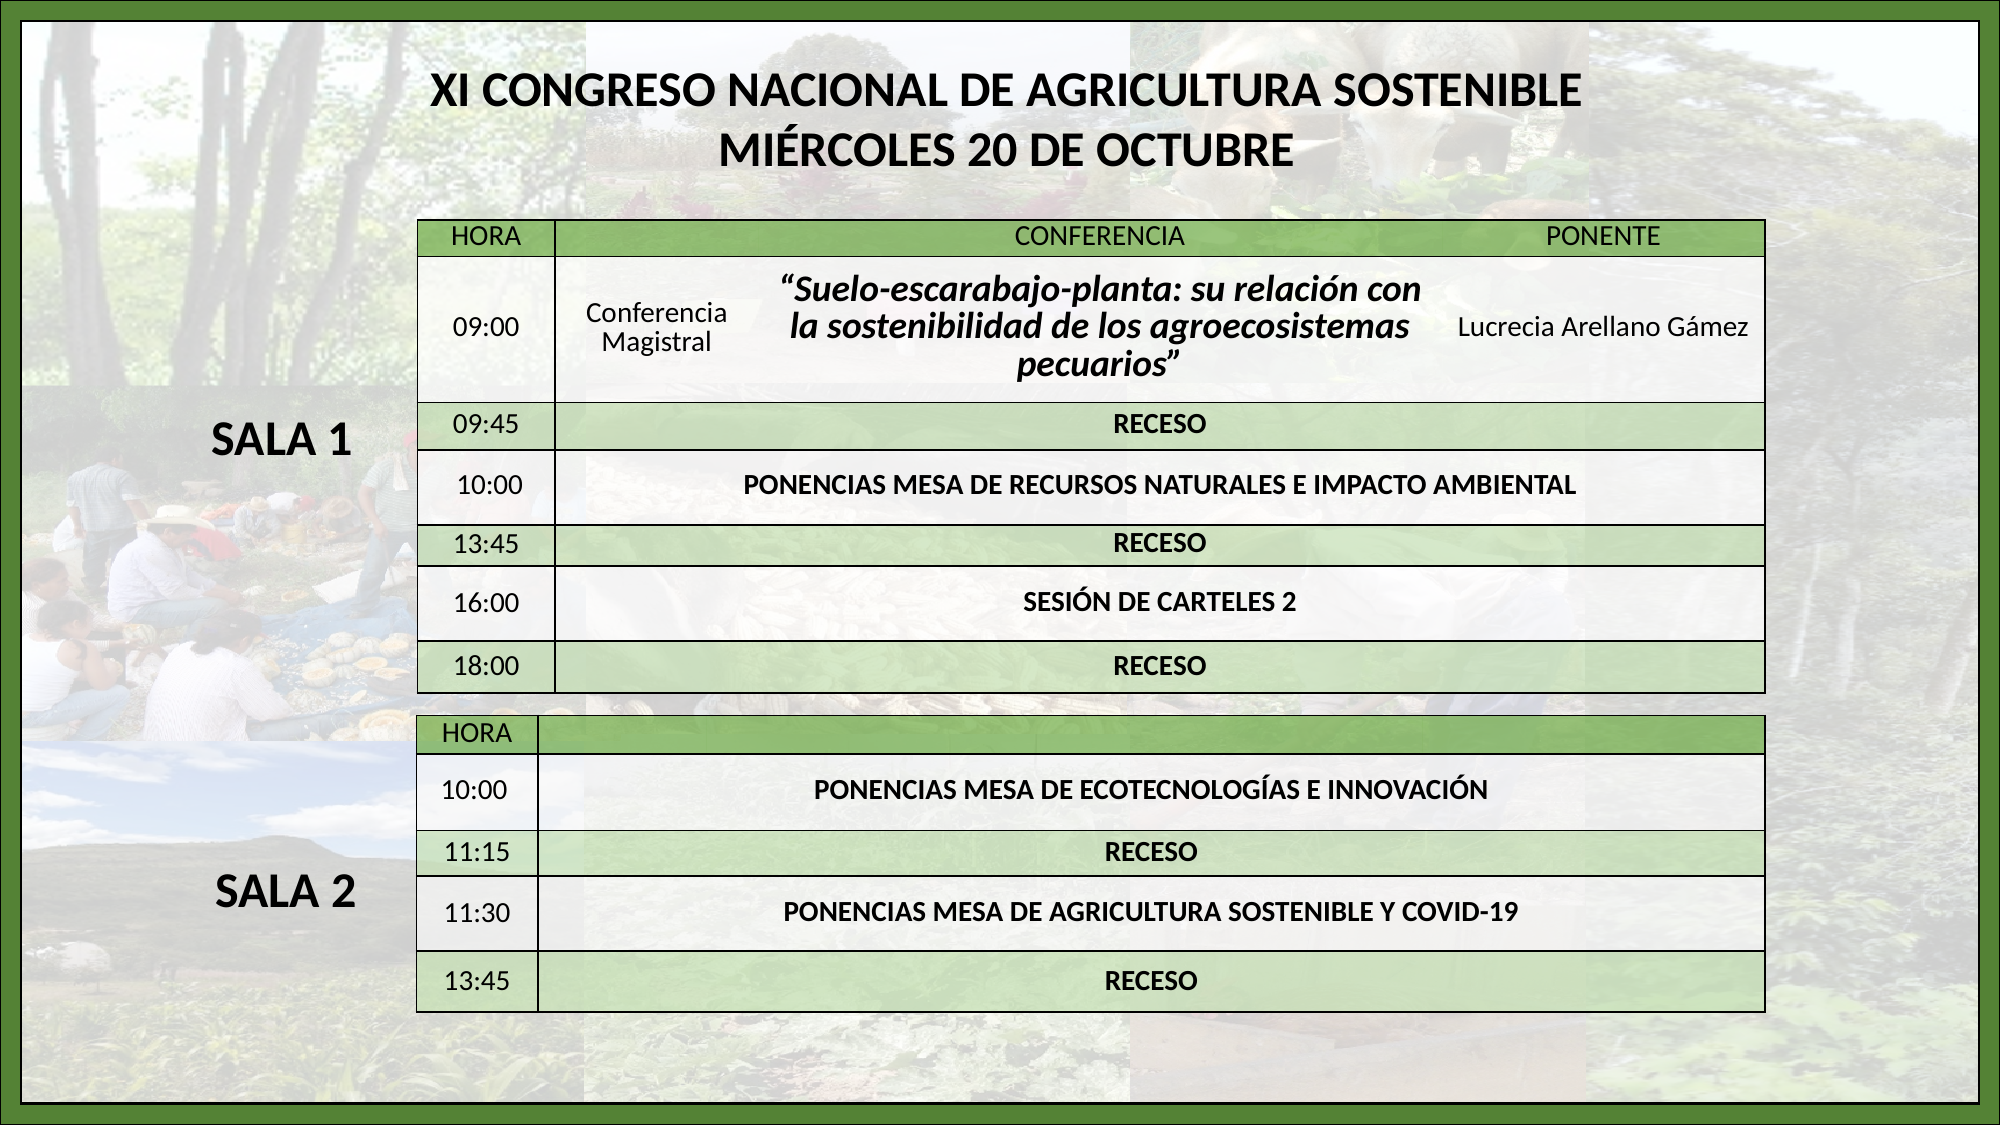

XI CONGRESO NACIONAL DE AGRICULTURA SOSTENIBLE
MIÉRCOLES 20 DE OCTUBRE
| HORA |  | CONFERENCIA | PONENTE |
| --- | --- | --- | --- |
| 09:00 | Conferencia Magistral | “Suelo-escarabajo-planta: su relación con la sostenibilidad de los agroecosistemas pecuarios” | Lucrecia Arellano Gámez |
| 09:45 | RECESO |  |  |
| 10:00 | PONENCIAS MESA DE RECURSOS NATURALES E IMPACTO AMBIENTAL |  |  |
| 13:45 | RECESO |  |  |
| 16:00 | SESIÓN DE CARTELES 2 |  |  |
| 18:00 | RECESO |  |  |
SALA 1
| HORA |  |  |  |
| --- | --- | --- | --- |
| 10:00 | PONENCIAS MESA DE ECOTECNOLOGÍAS E INNOVACIÓN |  |  |
| 11:15 | RECESO | PRESERVACIÓN POSTCOSECHA DE TOMATE DE CÁSCARA LIGADO A LA ASPERSIÓN FOLIAR DE MIEL DE ABEJA EN CAMPECHE | Laura Gómez-Tovar |
| 11:30 | PONENCIAS MESA DE AGRICULTURA SOSTENIBLE Y COVID-19 | EVALUACIÓN FISICOQUÍMICA DE CRUCETILLO (Randia sp.) Y DISEÑO DE LÍNEAS PRODUCTORAS DE EXTRACTO DE SEMILLAS | Manuel Ángel Gómez-Cruz |
| 13:45 | RECESO |  | Gustavo López-Romero |
SALA 2